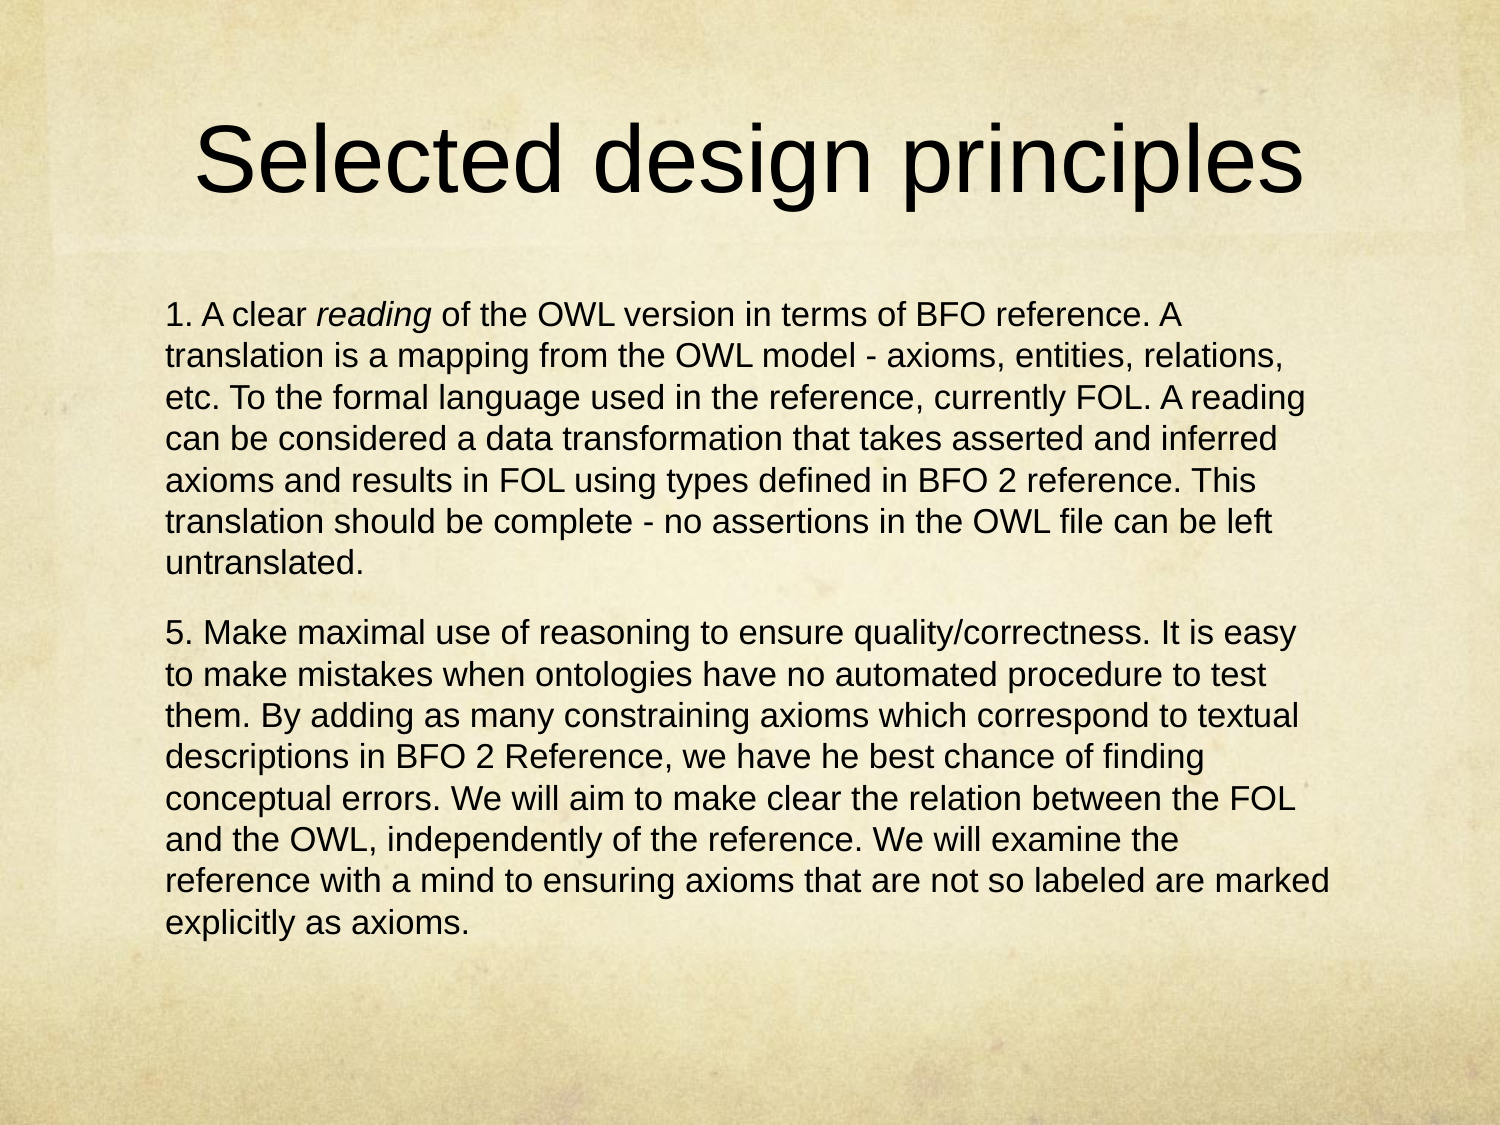

# Selected design principles
1. A clear reading of the OWL version in terms of BFO reference. A translation is a mapping from the OWL model - axioms, entities, relations, etc. To the formal language used in the reference, currently FOL. A reading can be considered a data transformation that takes asserted and inferred axioms and results in FOL using types defined in BFO 2 reference. This translation should be complete - no assertions in the OWL file can be left untranslated.
5. Make maximal use of reasoning to ensure quality/correctness. It is easy to make mistakes when ontologies have no automated procedure to test them. By adding as many constraining axioms which correspond to textual descriptions in BFO 2 Reference, we have he best chance of finding conceptual errors. We will aim to make clear the relation between the FOL and the OWL, independently of the reference. We will examine the reference with a mind to ensuring axioms that are not so labeled are marked explicitly as axioms.